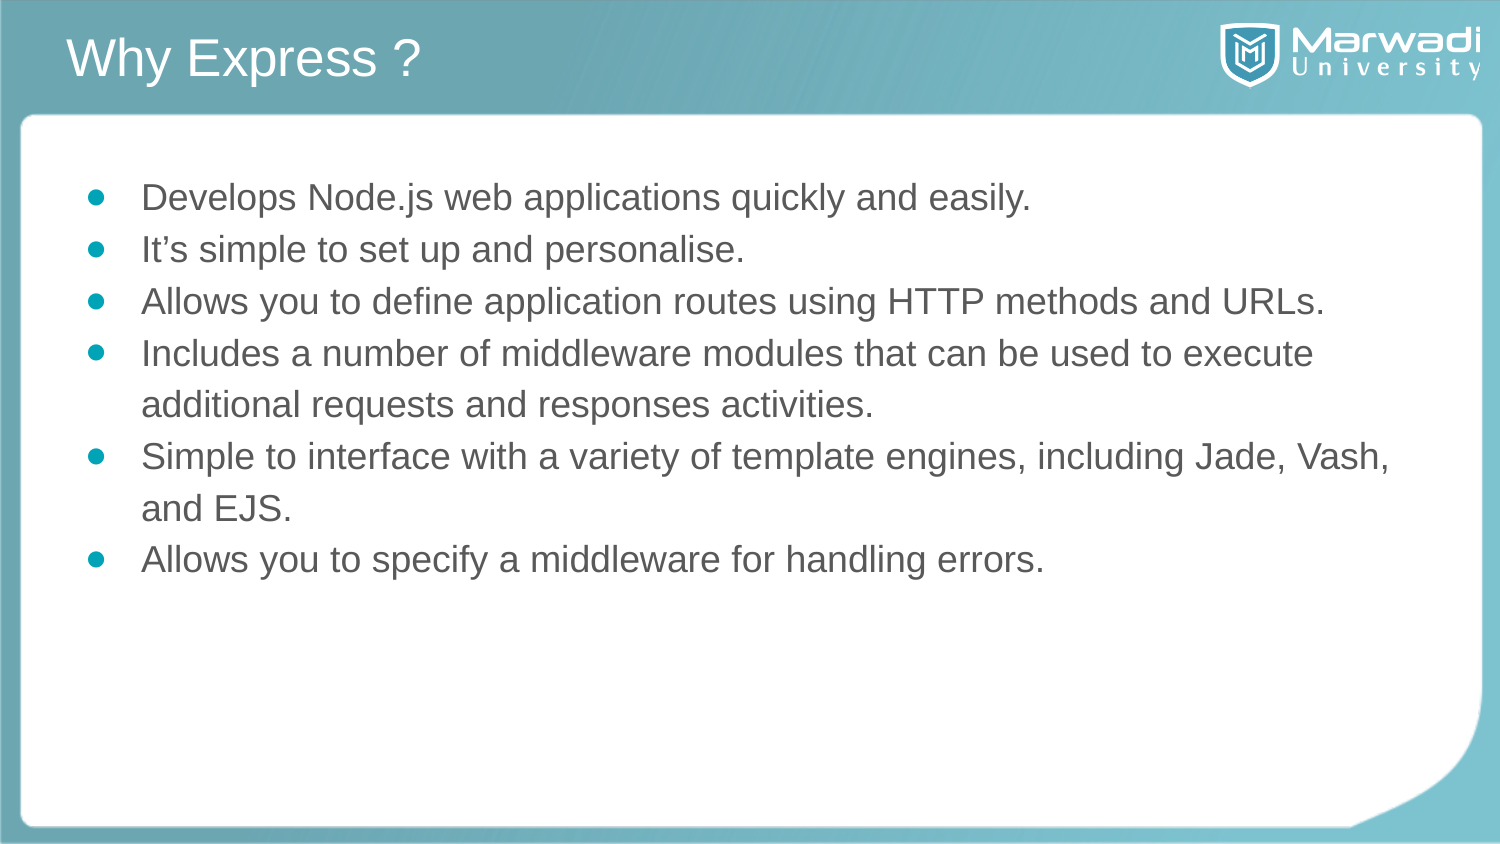

# Why Express ?
Develops Node.js web applications quickly and easily.
It’s simple to set up and personalise.
Allows you to define application routes using HTTP methods and URLs.
Includes a number of middleware modules that can be used to execute additional requests and responses activities.
Simple to interface with a variety of template engines, including Jade, Vash, and EJS.
Allows you to specify a middleware for handling errors.